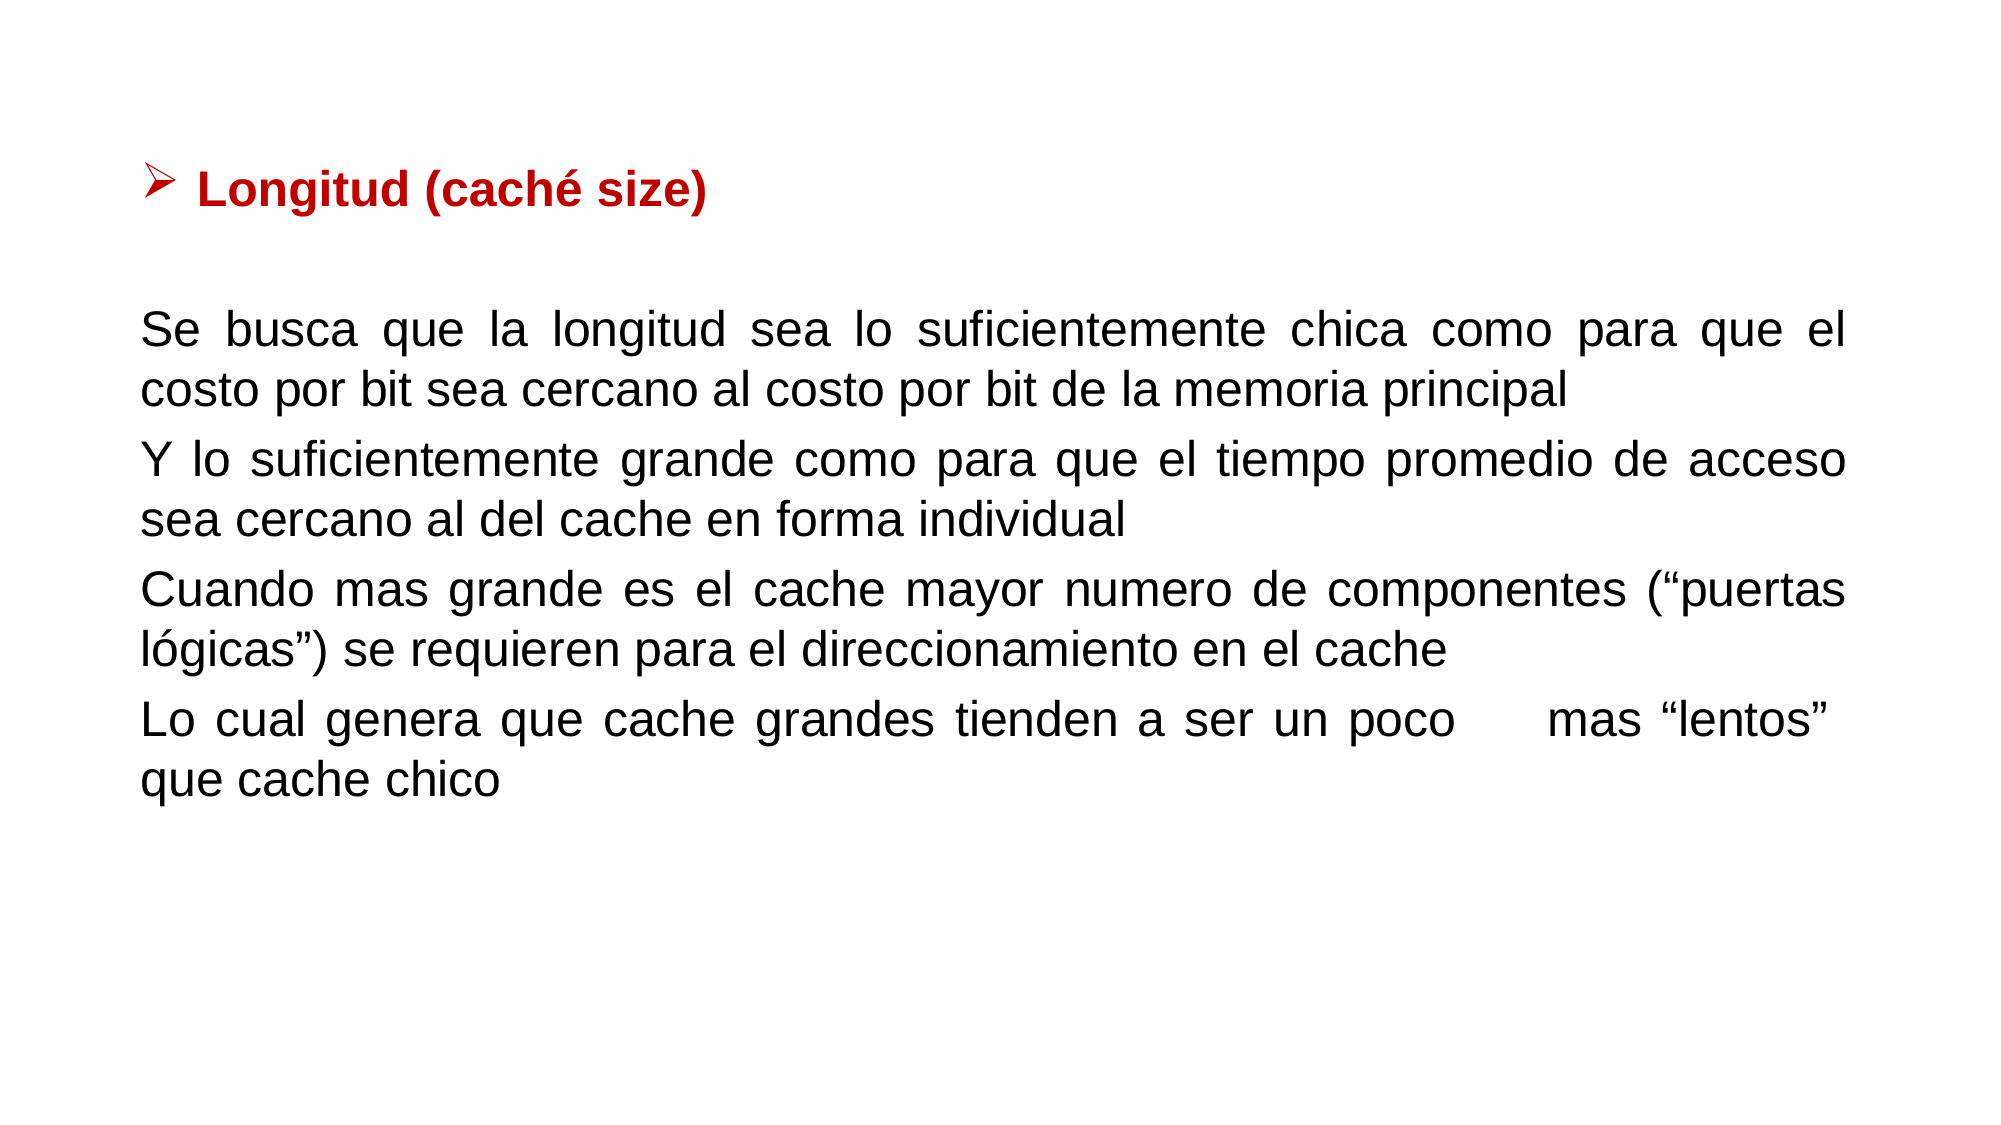

Longitud (caché size)

Se busca que la longitud sea lo suficientemente chica como para que el costo por bit sea cercano al costo por bit de la memoria principal
Y lo suficientemente grande como para que el tiempo promedio de acceso sea cercano al del cache en forma individual
Cuando mas grande es el cache mayor numero de componentes (“puertas lógicas”) se requieren para el direccionamiento en el cache
Lo cual genera que cache grandes tienden a ser un poco 	mas “lentos”  que cache chico